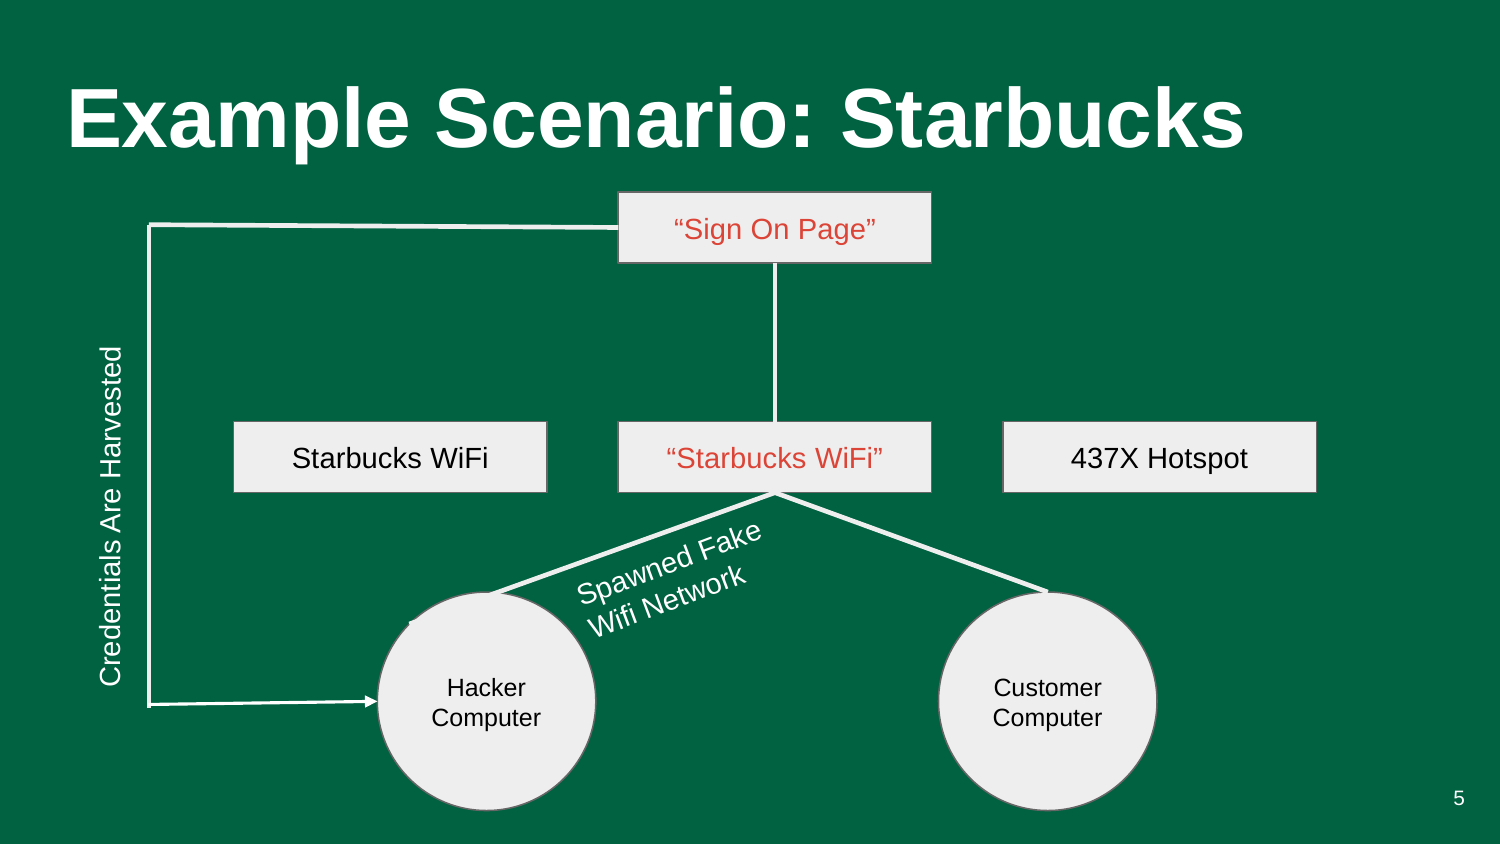

# Example Scenario: Starbucks
“Sign On Page”
Credentials Are Harvested
Starbucks WiFi
“Starbucks WiFi”
437X Hotspot
Spawned Fake
Wifi Network
Hacker
Computer
Customer
Computer
5